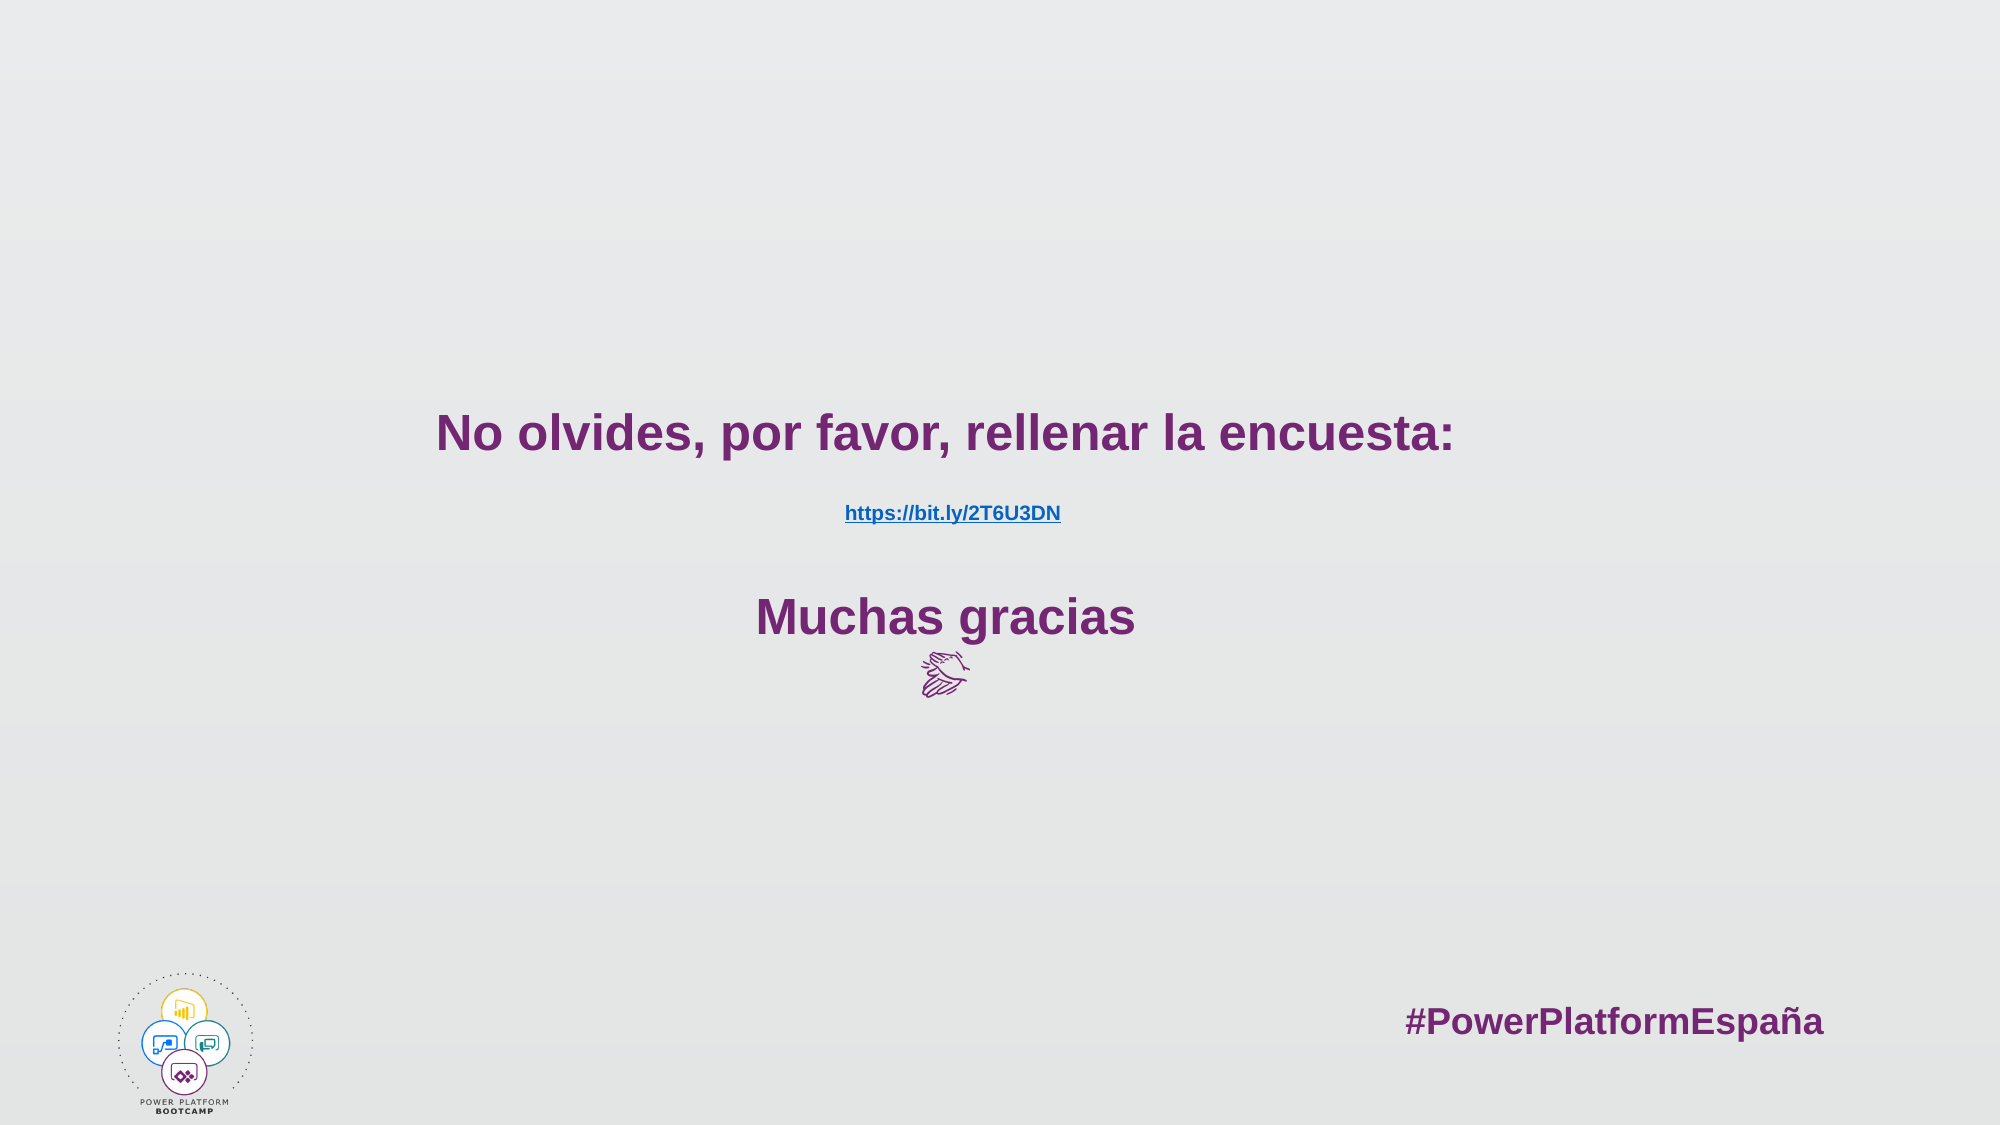

# No olvides, por favor, rellenar la encuesta: https://bit.ly/2T6U3DN Muchas gracias 👏